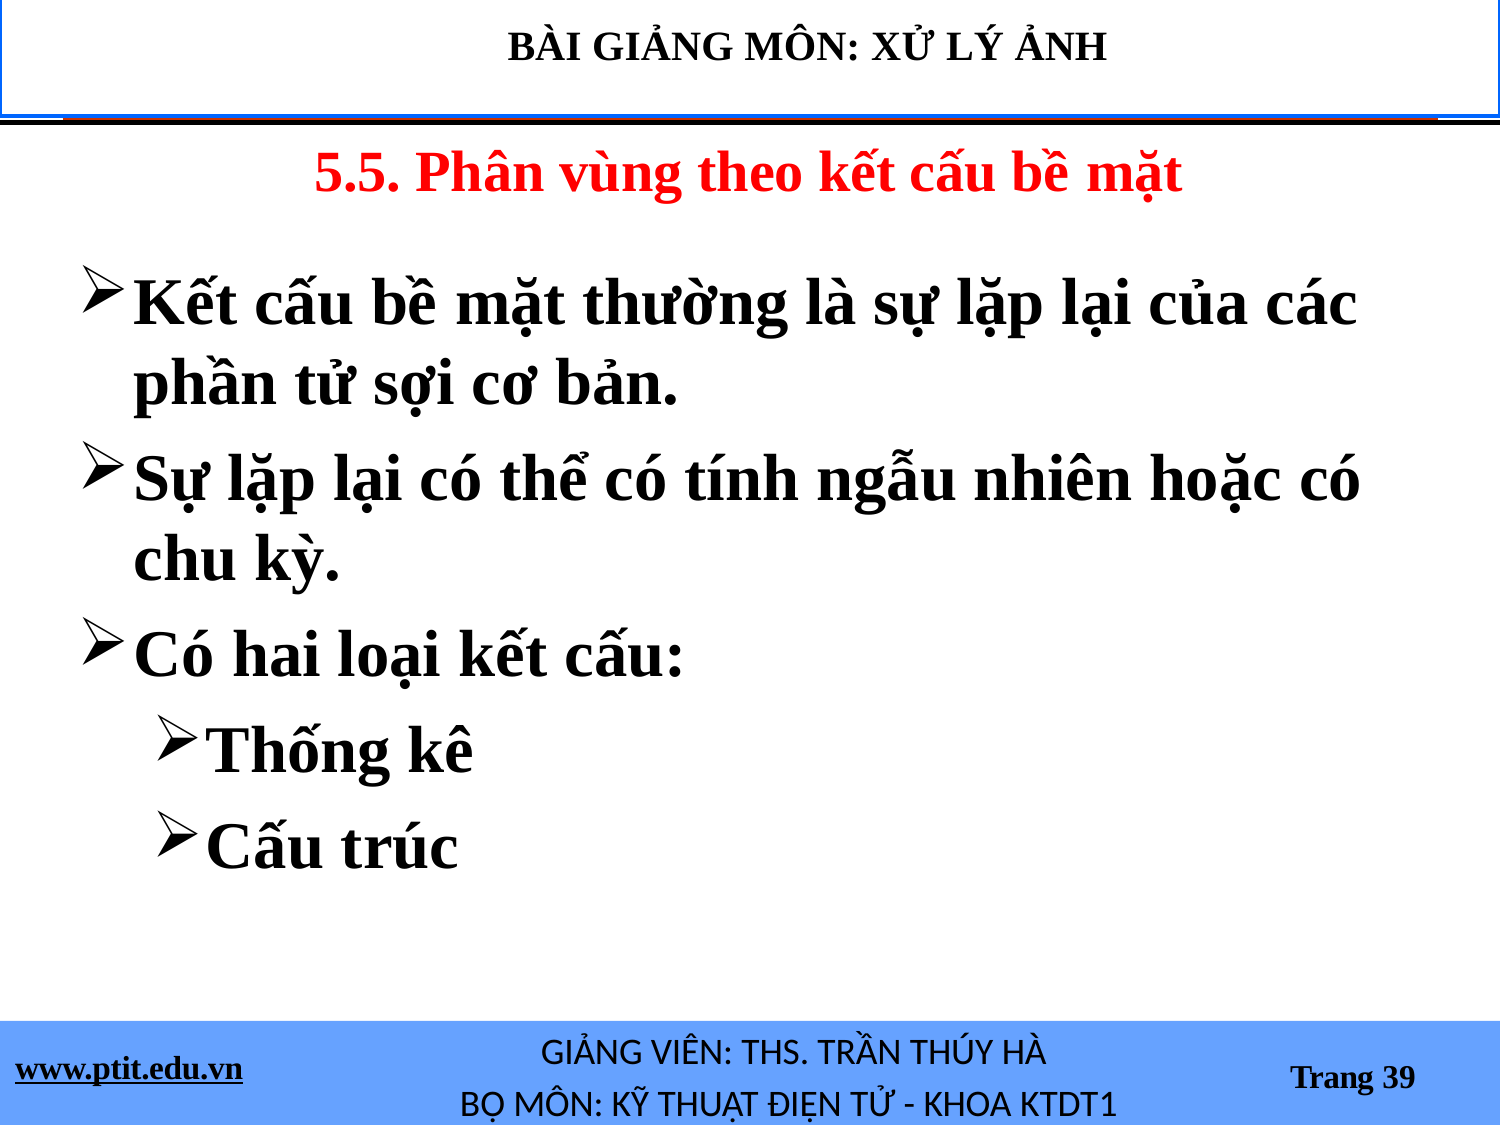

BÀI GIẢNG MÔN: XỬ LÝ ẢNH

5.5. Phân vùng theo kết cấu bề mặt
Kết cấu bề mặt thường là sự lặp lại của các  phần tử sợi cơ bản.
Sự lặp lại có thể có tính ngẫu nhiên hoặc có  chu kỳ.
Có hai loại kết cấu:
Thống kê
Cấu trúc

GIẢNG VIÊN: THS. TRẦN THÚY HÀ
BỘ MÔN: KỸ THUẬT ĐIỆN TỬ - KHOA KTDT1
www.ptit.edu.vn
Trang 39